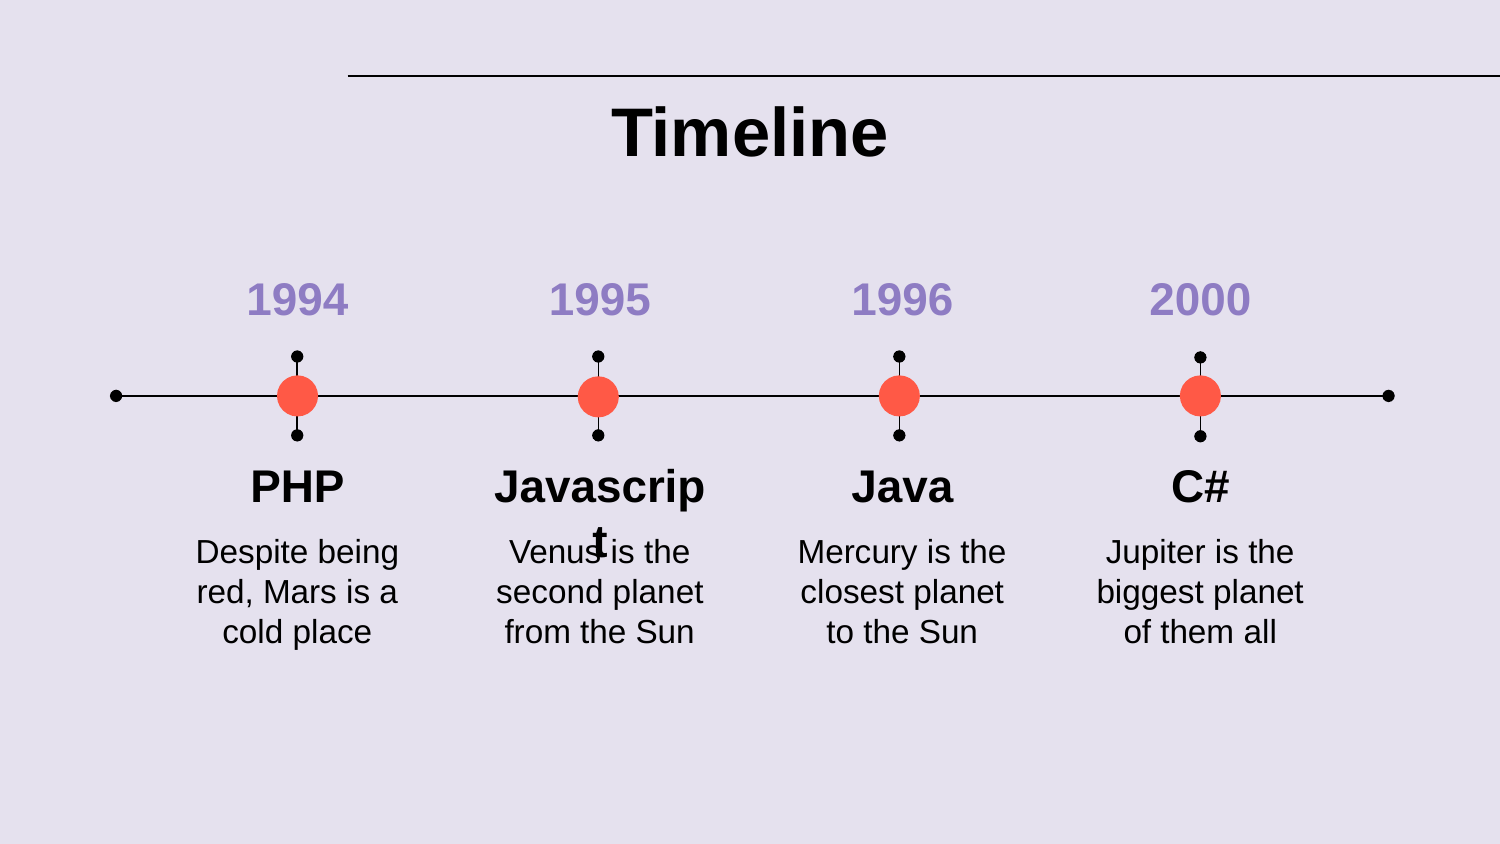

# Timeline
1994
1995
1996
2000

PHP
Javascript
Java
C#
Despite being red, Mars is a cold place
Venus is the second planet from the Sun
Mercury is the closest planet to the Sun
Jupiter is the biggest planet of them all